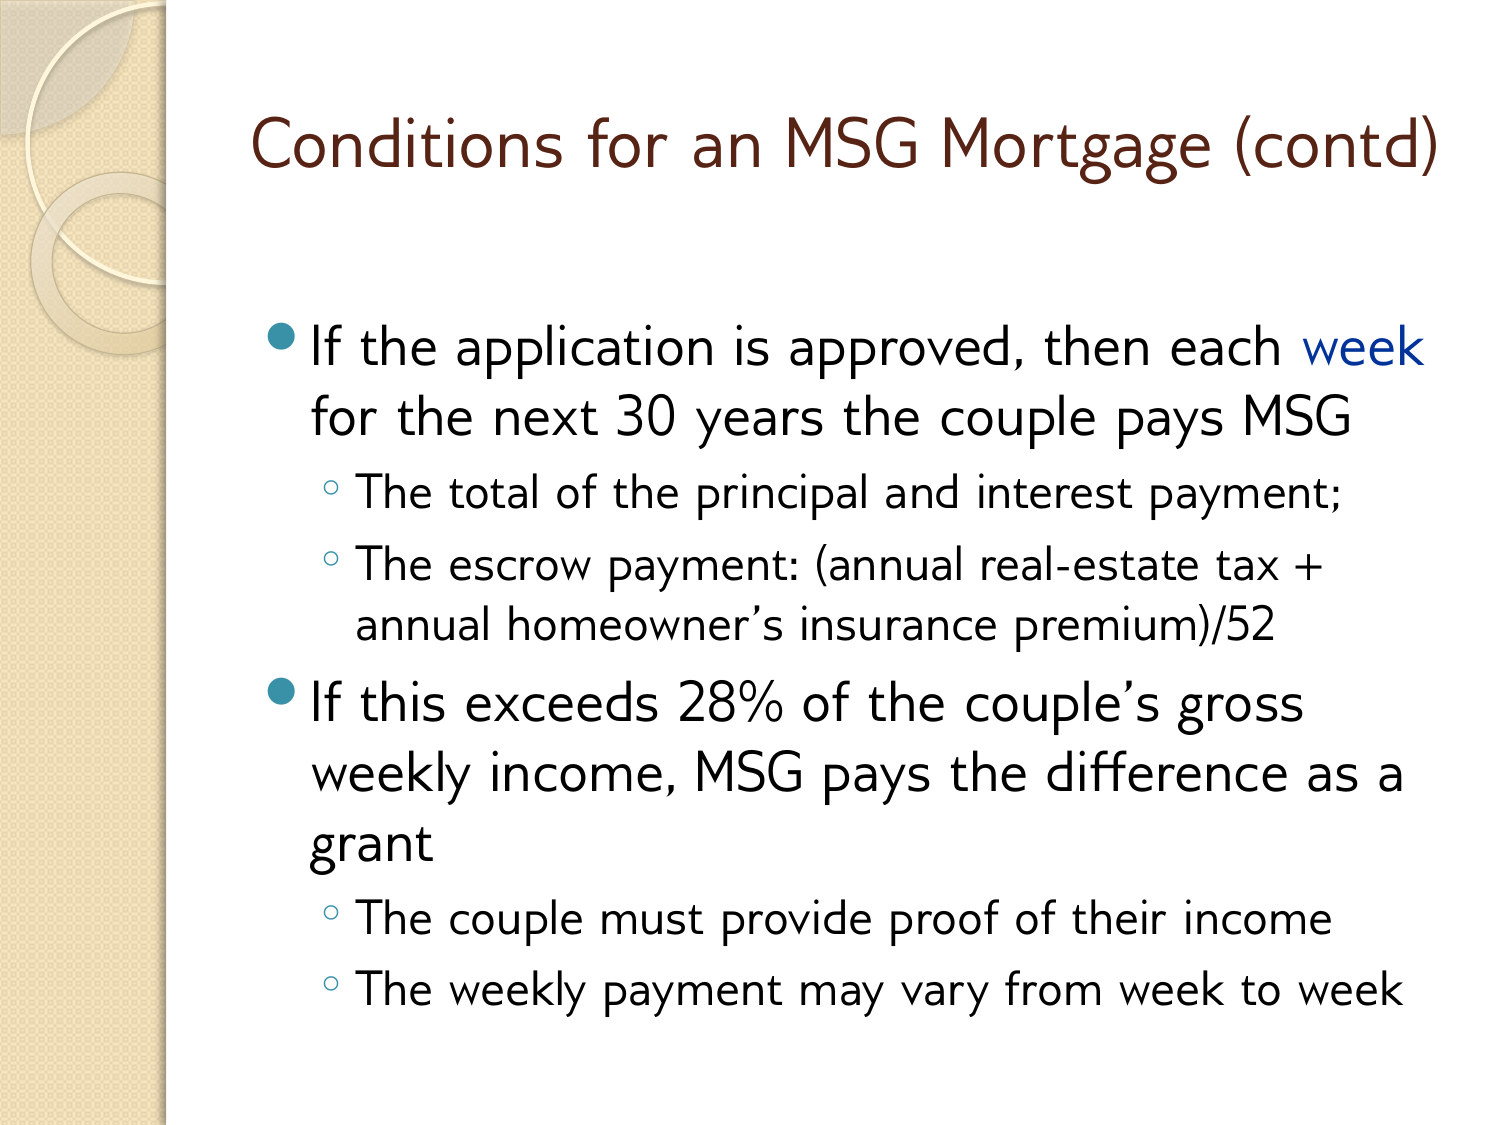

# Conditions for an MSG Mortgage (contd)
If the application is approved, then each week  for the next 30 years the couple pays MSG
The total of the principal and interest payment;
The escrow payment: (annual real-estate tax + annual homeowner’s insurance premium)/52
If this exceeds 28% of the couple’s gross weekly income, MSG pays the difference as a grant
The couple must provide proof of their income
The weekly payment may vary from week to week